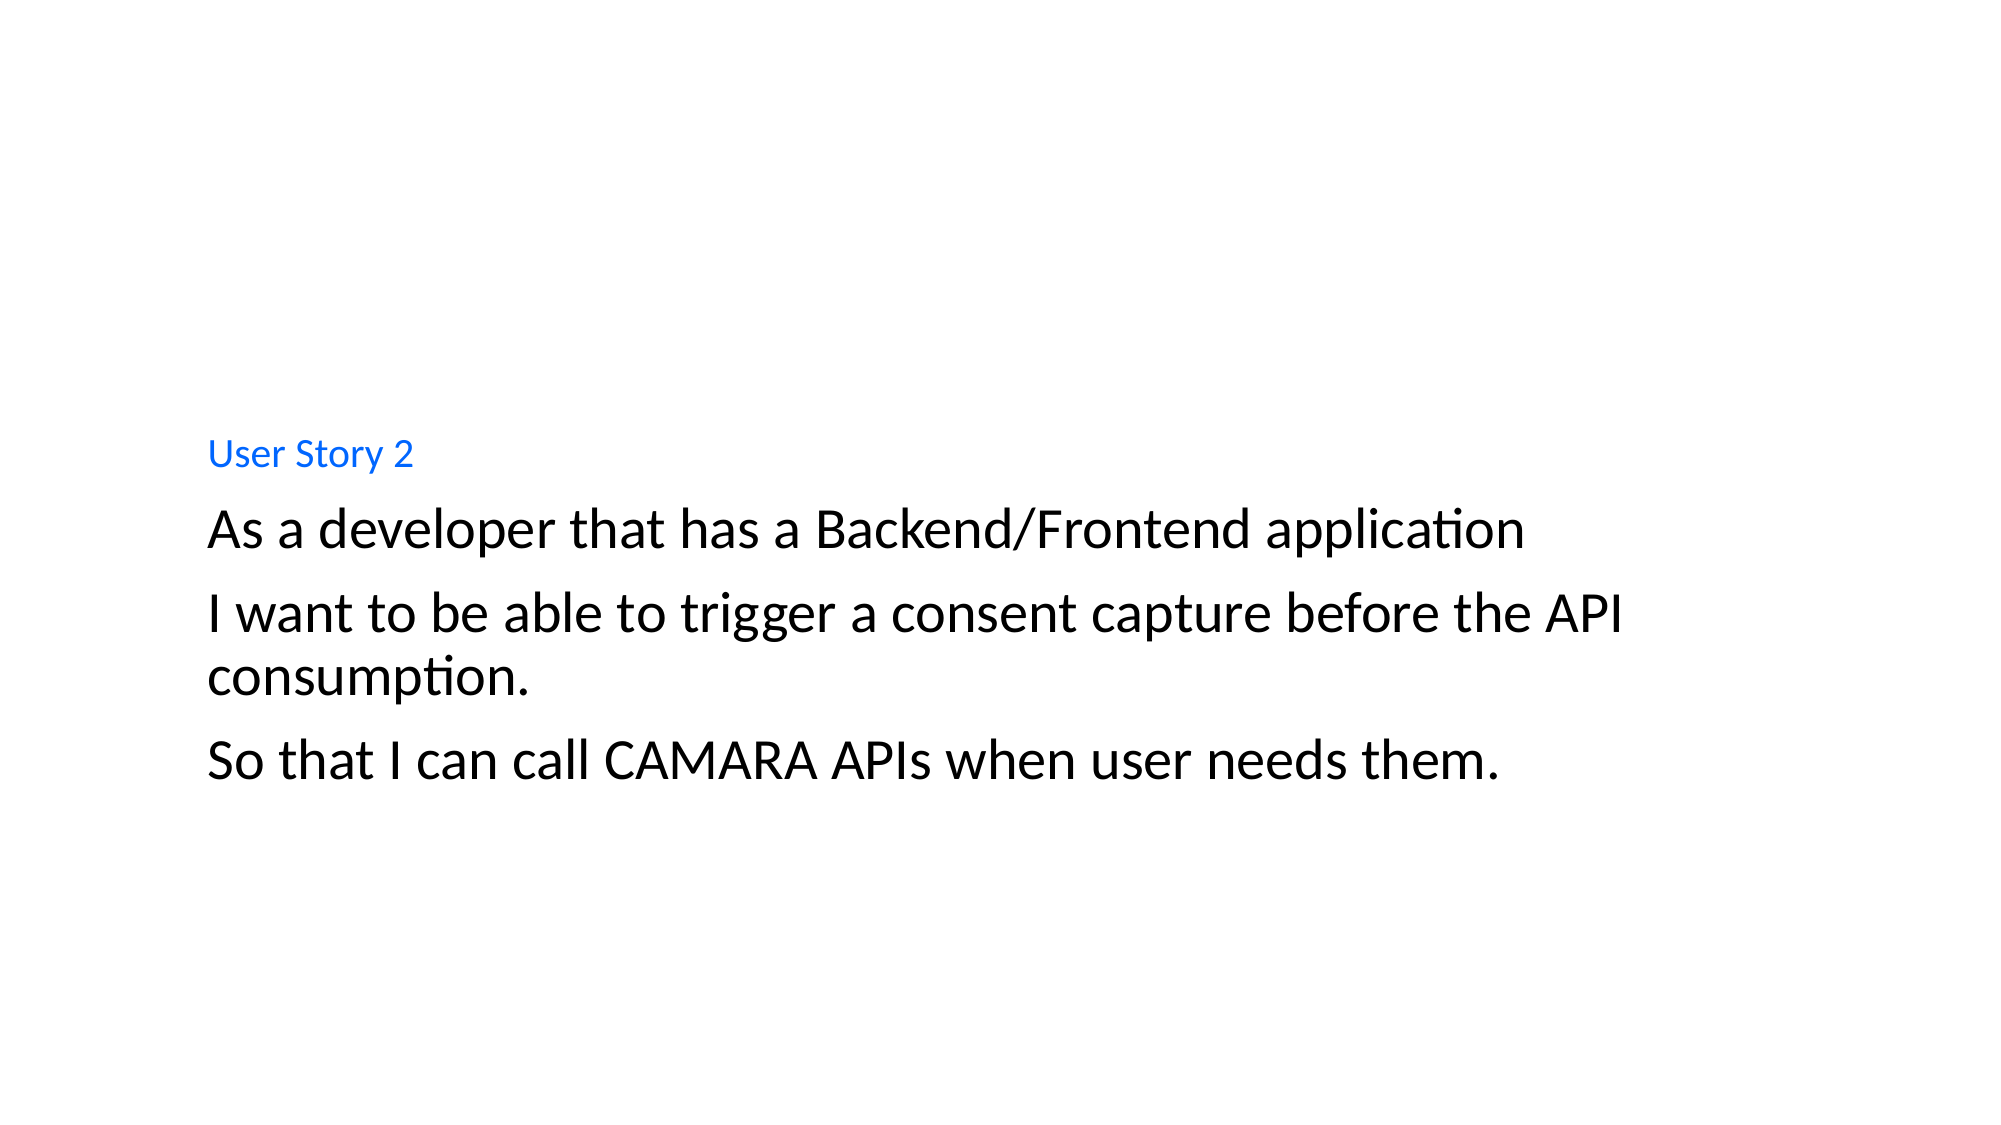

# User Story 2
As a developer that has a Backend/Frontend application
I want to be able to trigger a consent capture before the API consumption.
So that I can call CAMARA APIs when user needs them.